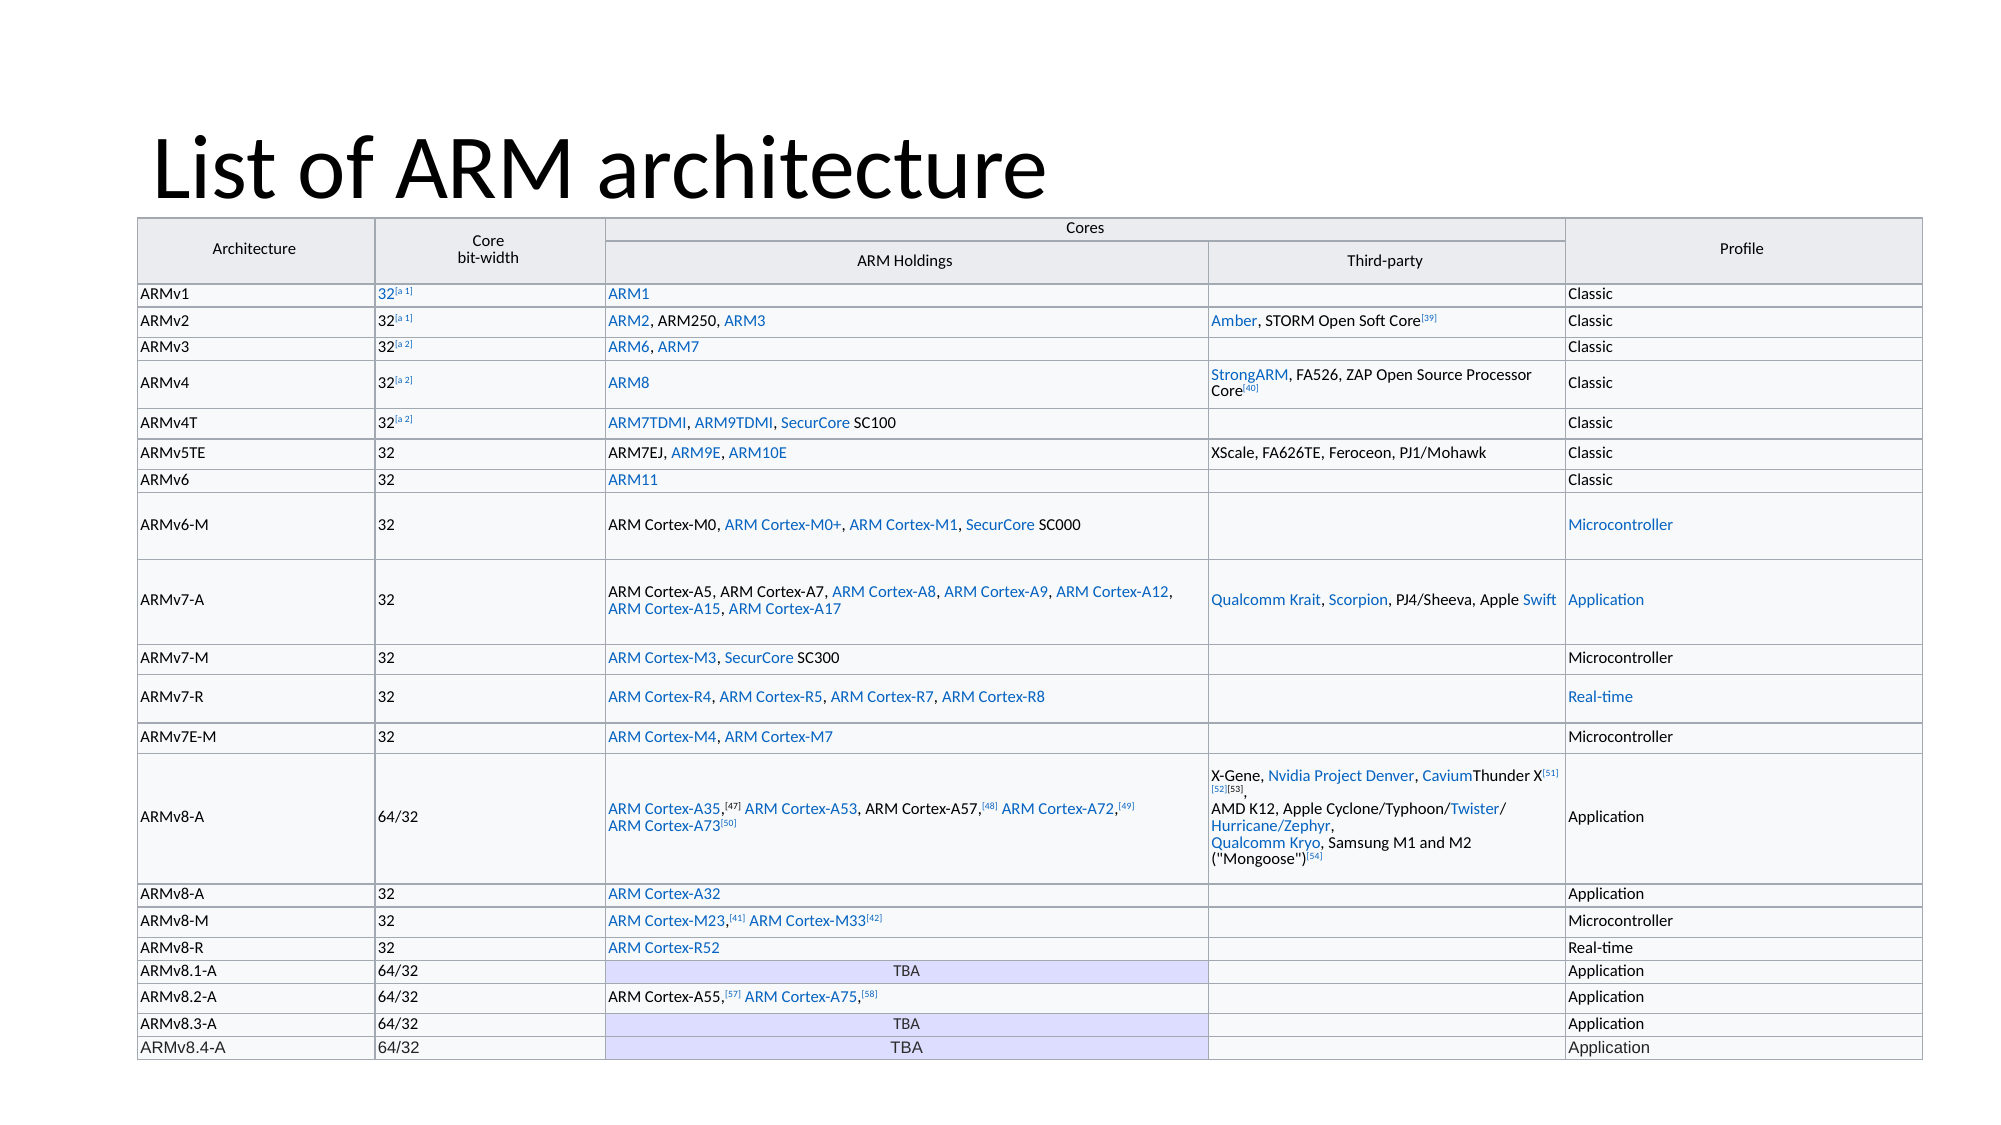

# List of ARM architecture
| Architecture | Core bit-width | Cores |  | Profile |
| --- | --- | --- | --- | --- |
|  |  | ARM Holdings | Third-party |  |
| ARMv1 | 32[a 1] | ARM1 |  | Classic |
| ARMv2 | 32[a 1] | ARM2, ARM250, ARM3 | Amber, STORM Open Soft Core[39] | Classic |
| ARMv3 | 32[a 2] | ARM6, ARM7 |  | Classic |
| ARMv4 | 32[a 2] | ARM8 | StrongARM, FA526, ZAP Open Source Processor Core[40] | Classic |
| ARMv4T | 32[a 2] | ARM7TDMI, ARM9TDMI, SecurCore SC100 |  | Classic |
| ARMv5TE | 32 | ARM7EJ, ARM9E, ARM10E | XScale, FA626TE, Feroceon, PJ1/Mohawk | Classic |
| ARMv6 | 32 | ARM11 |  | Classic |
| ARMv6-M | 32 | ARM Cortex-M0, ARM Cortex-M0+, ARM Cortex-M1, SecurCore SC000 |  | Microcontroller |
| ARMv7-A | 32 | ARM Cortex-A5, ARM Cortex-A7, ARM Cortex-A8, ARM Cortex-A9, ARM Cortex-A12,ARM Cortex-A15, ARM Cortex-A17 | Qualcomm Krait, Scorpion, PJ4/Sheeva, Apple Swift | Application |
| ARMv7-M | 32 | ARM Cortex-M3, SecurCore SC300 |  | Microcontroller |
| ARMv7-R | 32 | ARM Cortex-R4, ARM Cortex-R5, ARM Cortex-R7, ARM Cortex-R8 |  | Real-time |
| ARMv7E-M | 32 | ARM Cortex-M4, ARM Cortex-M7 |  | Microcontroller |
| ARMv8-A | 64/32 | ARM Cortex-A35,[47] ARM Cortex-A53, ARM Cortex-A57,[48] ARM Cortex-A72,[49]ARM Cortex-A73[50] | X-Gene, Nvidia Project Denver, CaviumThunder X[51][52][53], AMD K12, Apple Cyclone/Typhoon/Twister/Hurricane/Zephyr, Qualcomm Kryo, Samsung M1 and M2 ("Mongoose")[54] | Application |
| ARMv8-A | 32 | ARM Cortex-A32 |  | Application |
| ARMv8-M | 32 | ARM Cortex-M23,[41] ARM Cortex-M33[42] |  | Microcontroller |
| ARMv8-R | 32 | ARM Cortex-R52 |  | Real-time |
| ARMv8.1-A | 64/32 | TBA |  | Application |
| ARMv8.2-A | 64/32 | ARM Cortex-A55,[57] ARM Cortex-A75,[58] |  | Application |
| ARMv8.3-A | 64/32 | TBA |  | Application |
| ARMv8.4-A | 64/32 | TBA |  | Application |